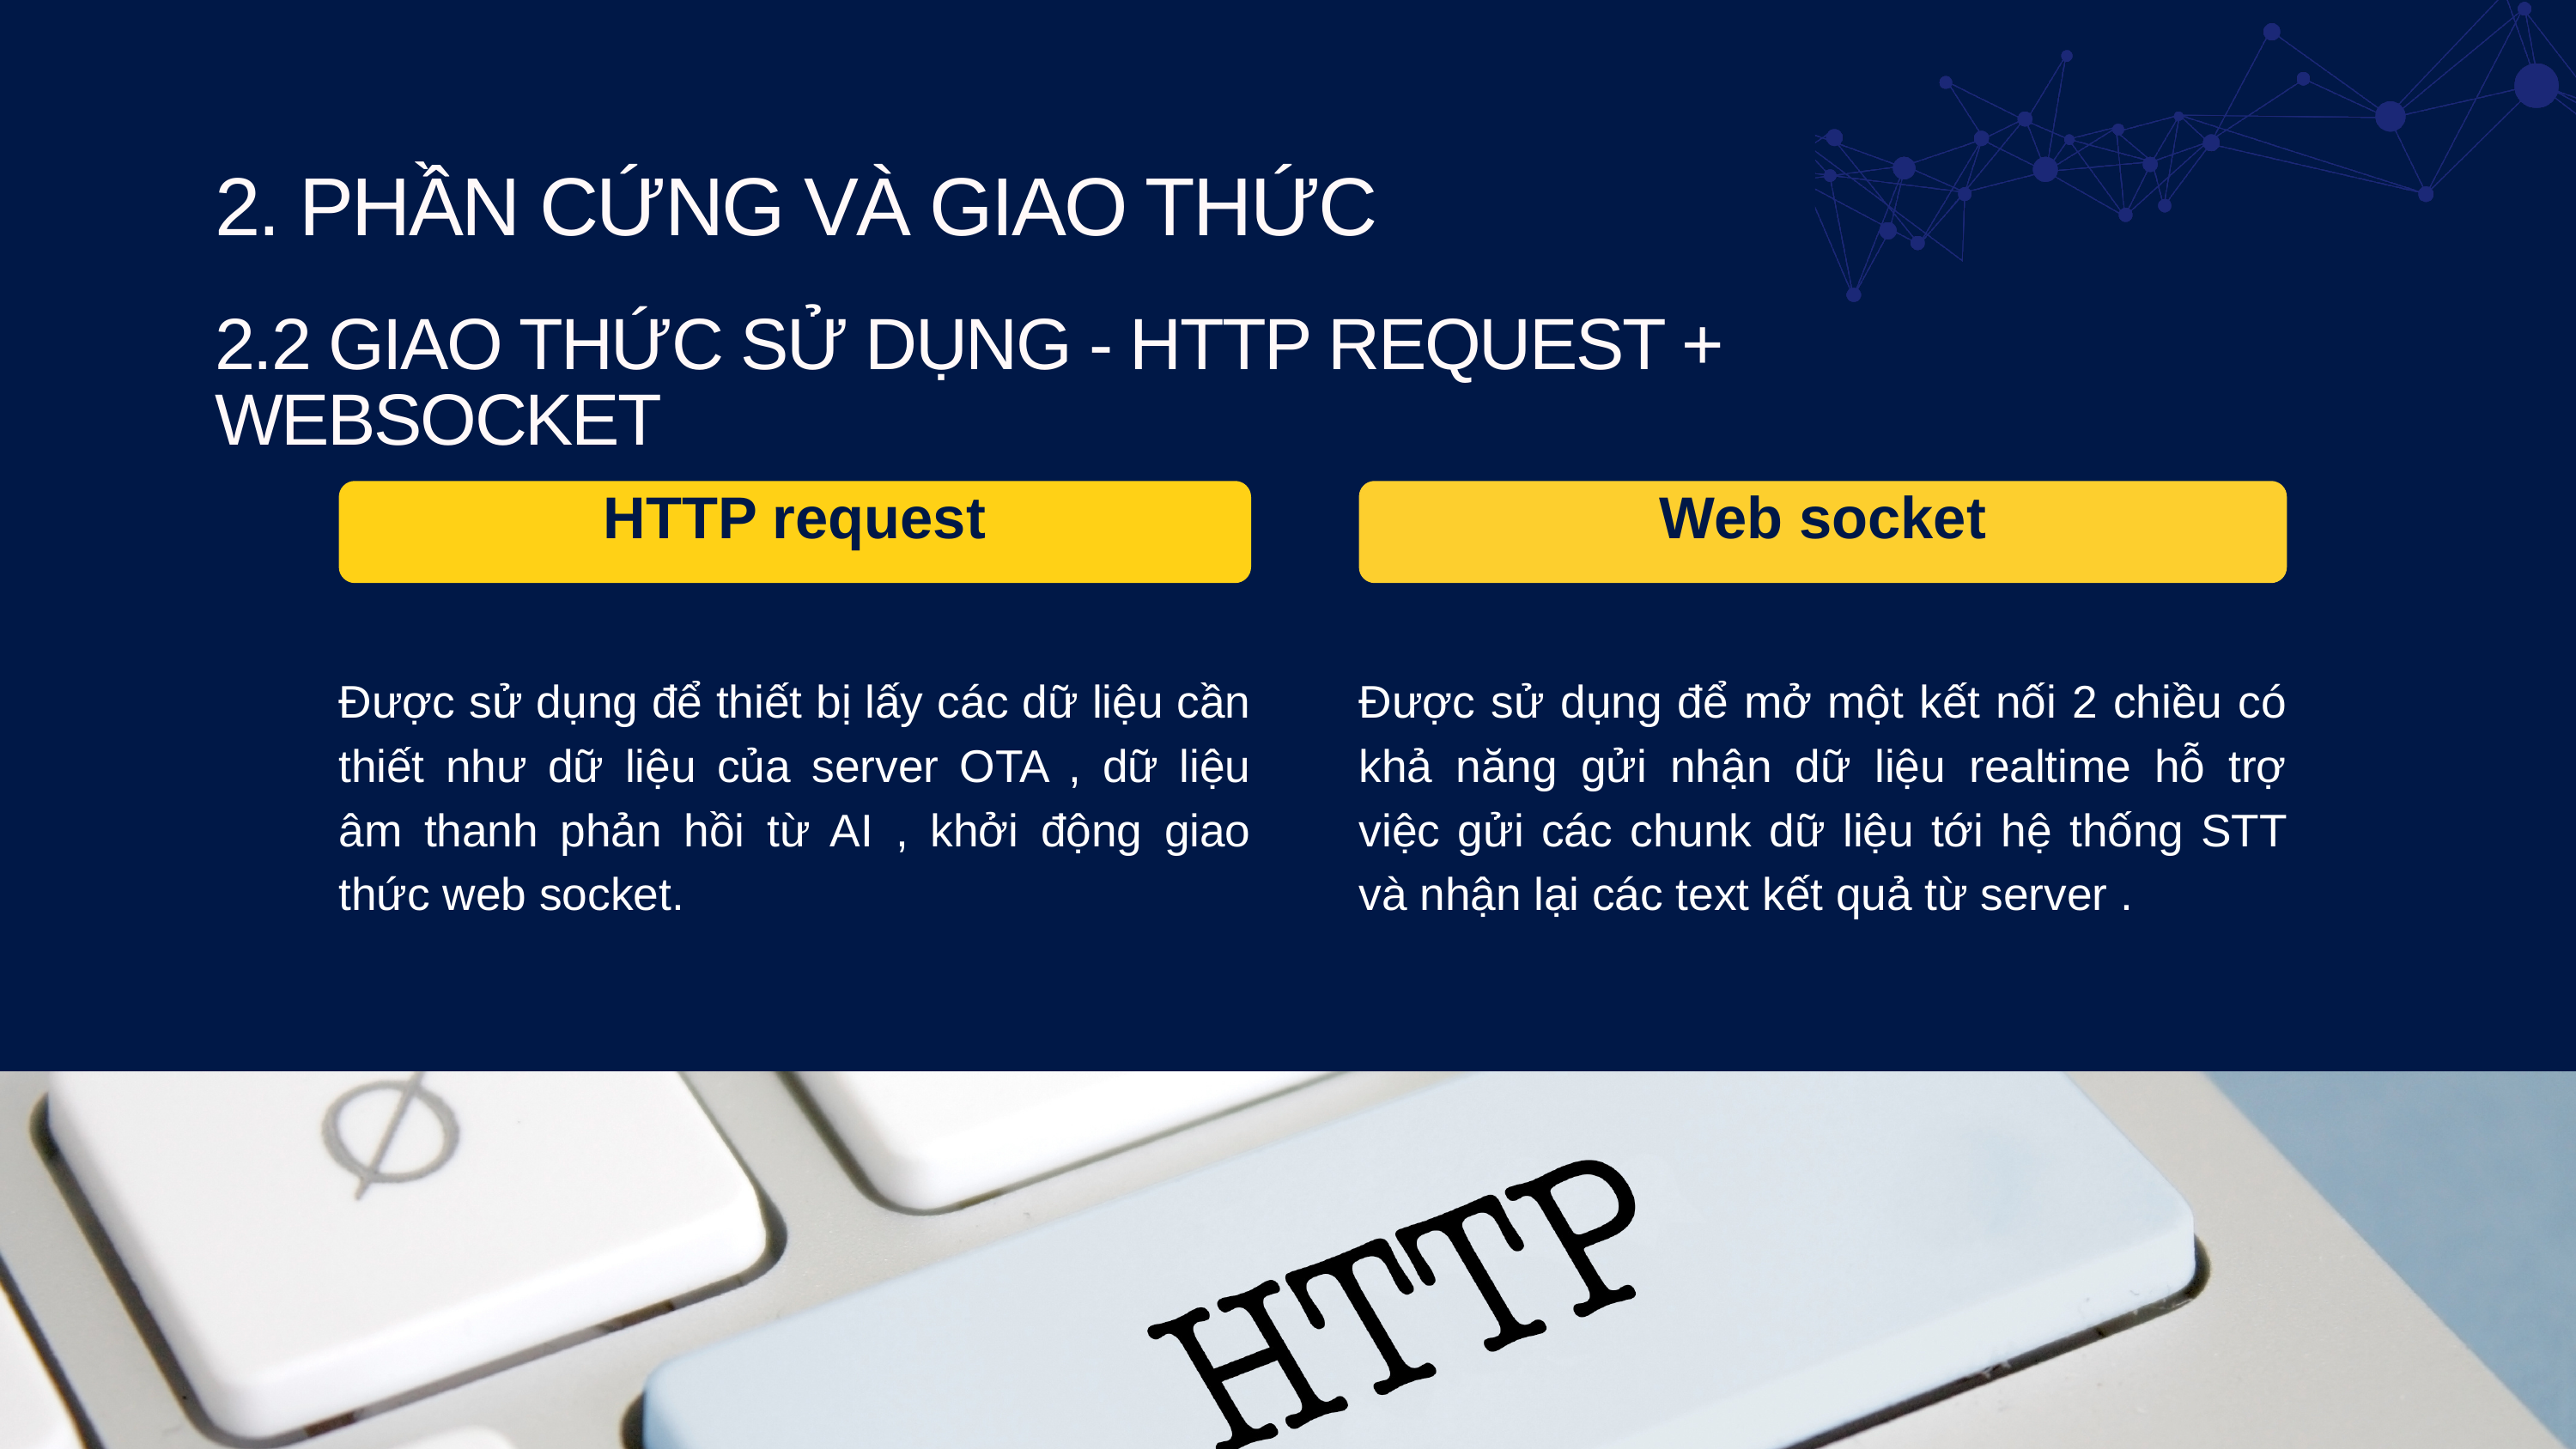

2. PHẦN CỨNG VÀ GIAO THỨC
2.2 GIAO THỨC SỬ DỤNG - HTTP REQUEST + WEBSOCKET

HTTP request

Web socket
Được sử dụng để thiết bị lấy các dữ liệu cần thiết như dữ liệu của server OTA , dữ liệu âm thanh phản hồi từ AI , khởi động giao thức web socket.
Được sử dụng để mở một kết nối 2 chiều có khả năng gửi nhận dữ liệu realtime hỗ trợ việc gửi các chunk dữ liệu tới hệ thống STT và nhận lại các text kết quả từ server .